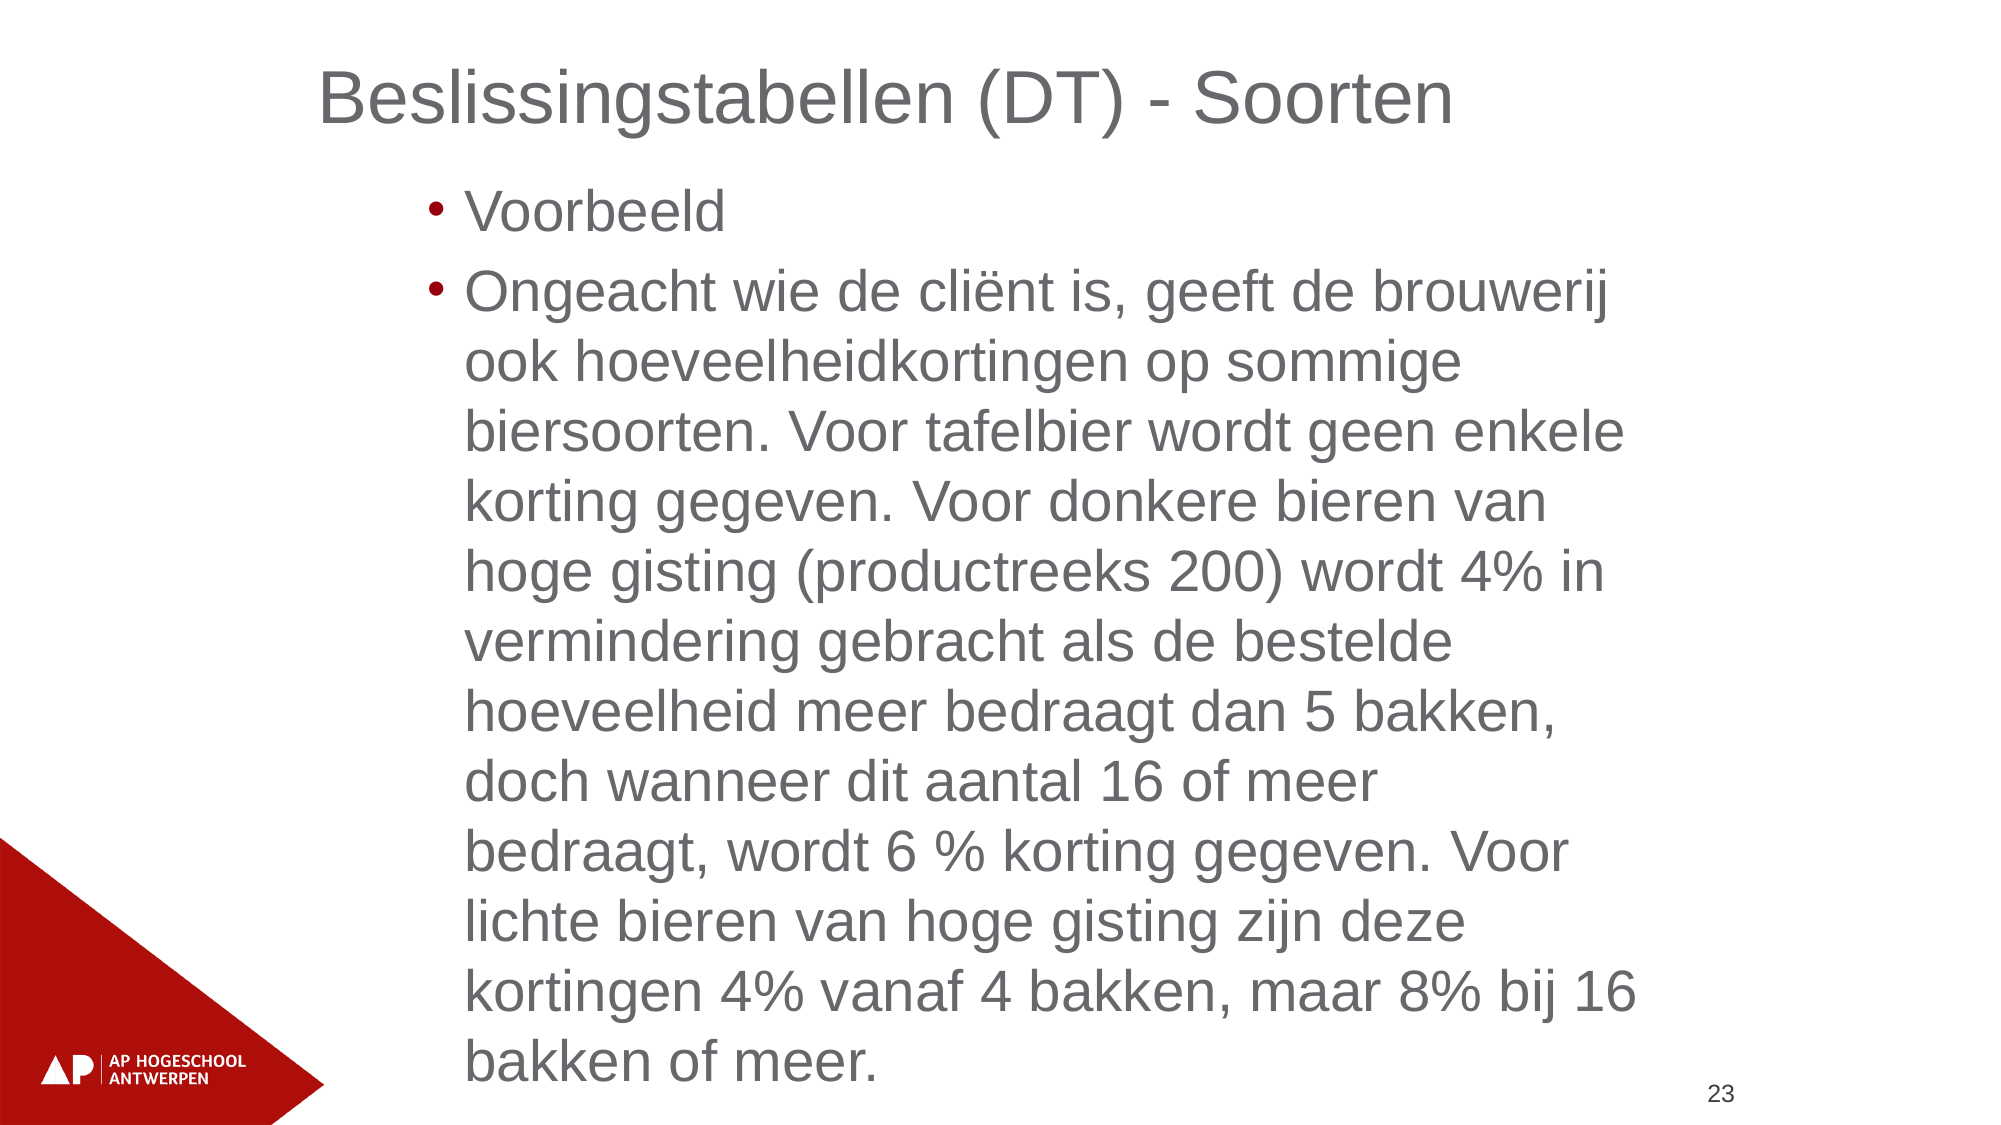

Beslissingstabellen (DT) - Soorten

Voorbeeld
Ongeacht wie de cliënt is, geeft de brouwerij ook hoeveelheidkortingen op sommige biersoorten. Voor tafelbier wordt geen enkele korting gegeven. Voor donkere bieren van hoge gisting (productreeks 200) wordt 4% in vermindering gebracht als de bestelde hoeveelheid meer bedraagt dan 5 bakken, doch wanneer dit aantal 16 of meer bedraagt, wordt 6 % korting gegeven. Voor lichte bieren van hoge gisting zijn deze kortingen 4% vanaf 4 bakken, maar 8% bij 16 bakken of meer.
23